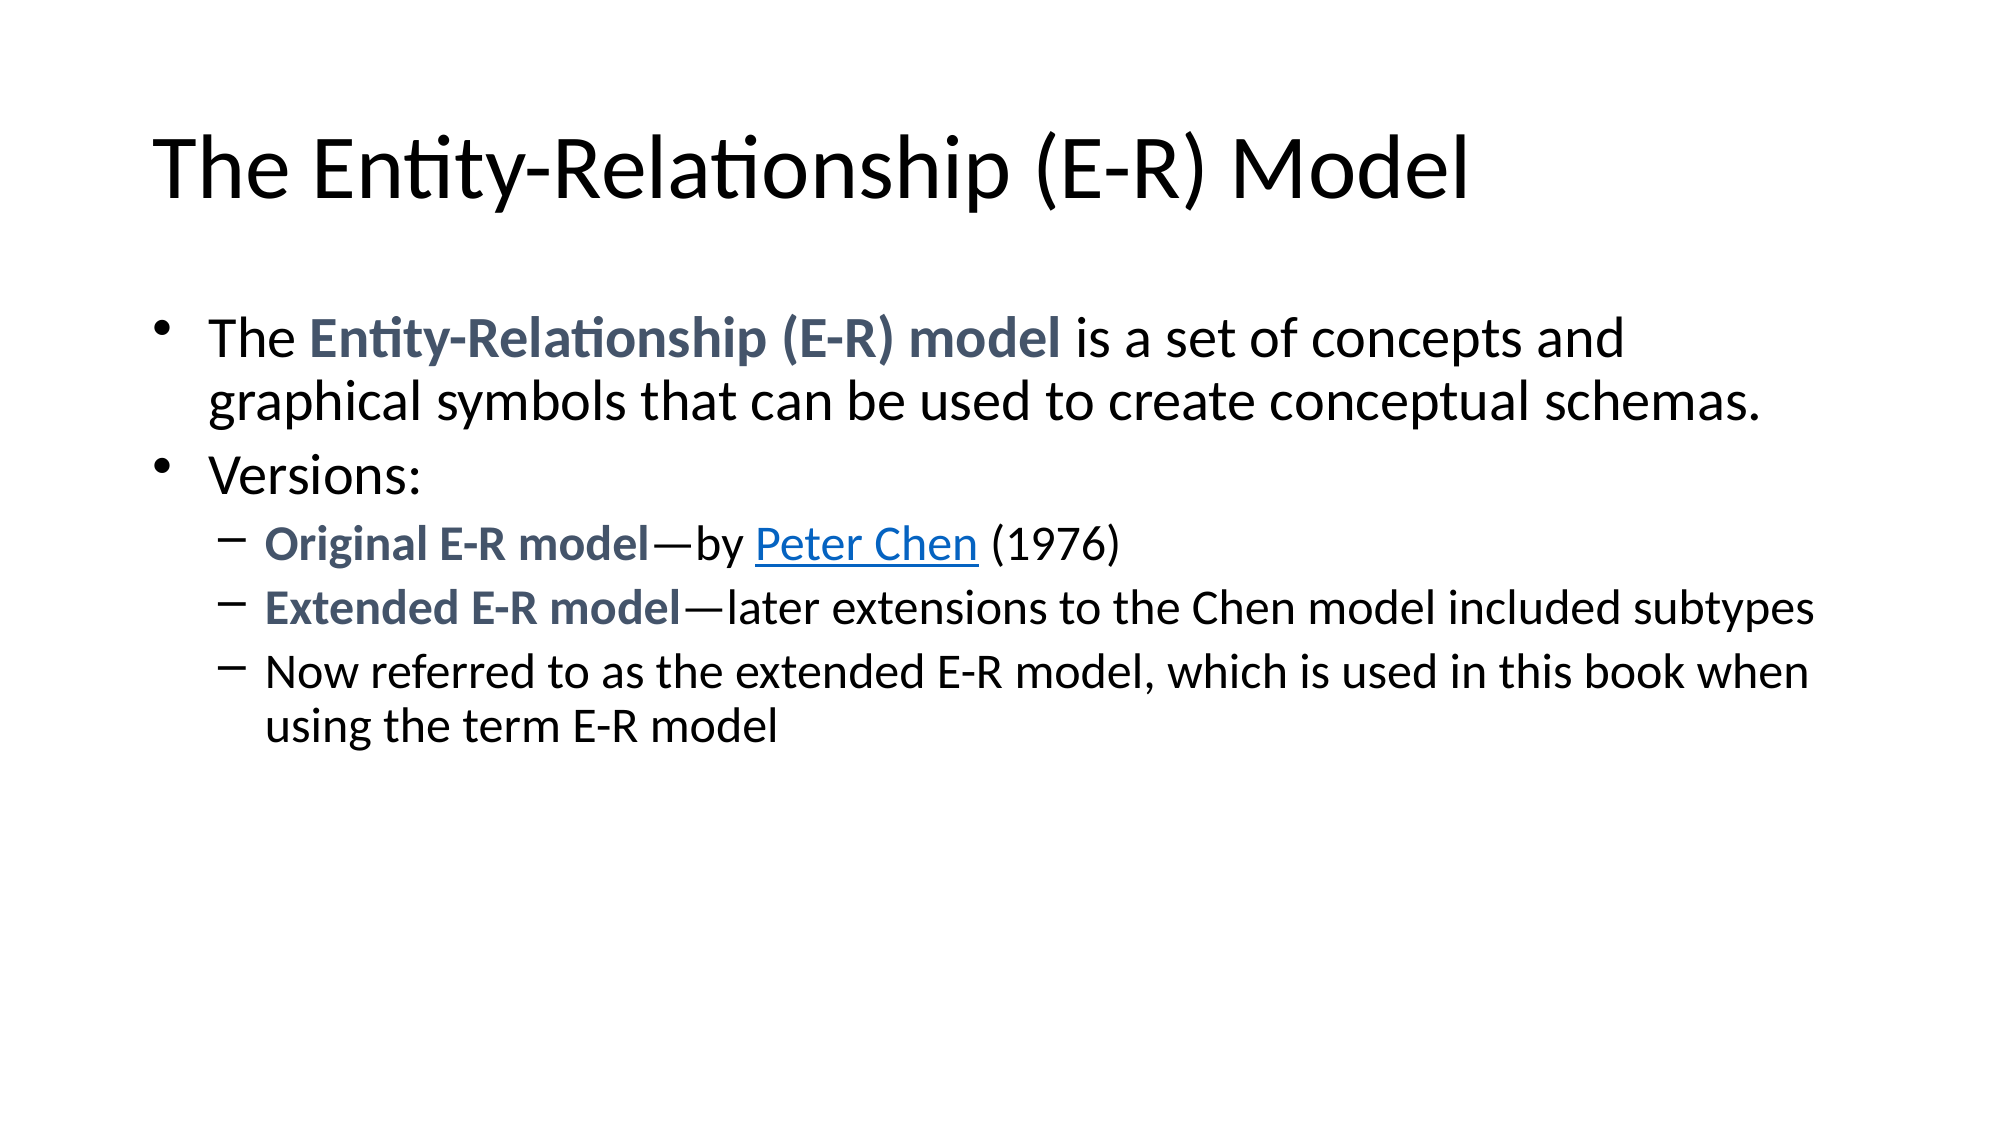

# The Entity-Relationship (E-R) Model
The Entity-Relationship (E-R) model is a set of concepts and graphical symbols that can be used to create conceptual schemas.
Versions:
Original E-R model—by Peter Chen (1976)
Extended E-R model—later extensions to the Chen model included subtypes
Now referred to as the extended E-R model, which is used in this book when using the term E-R model